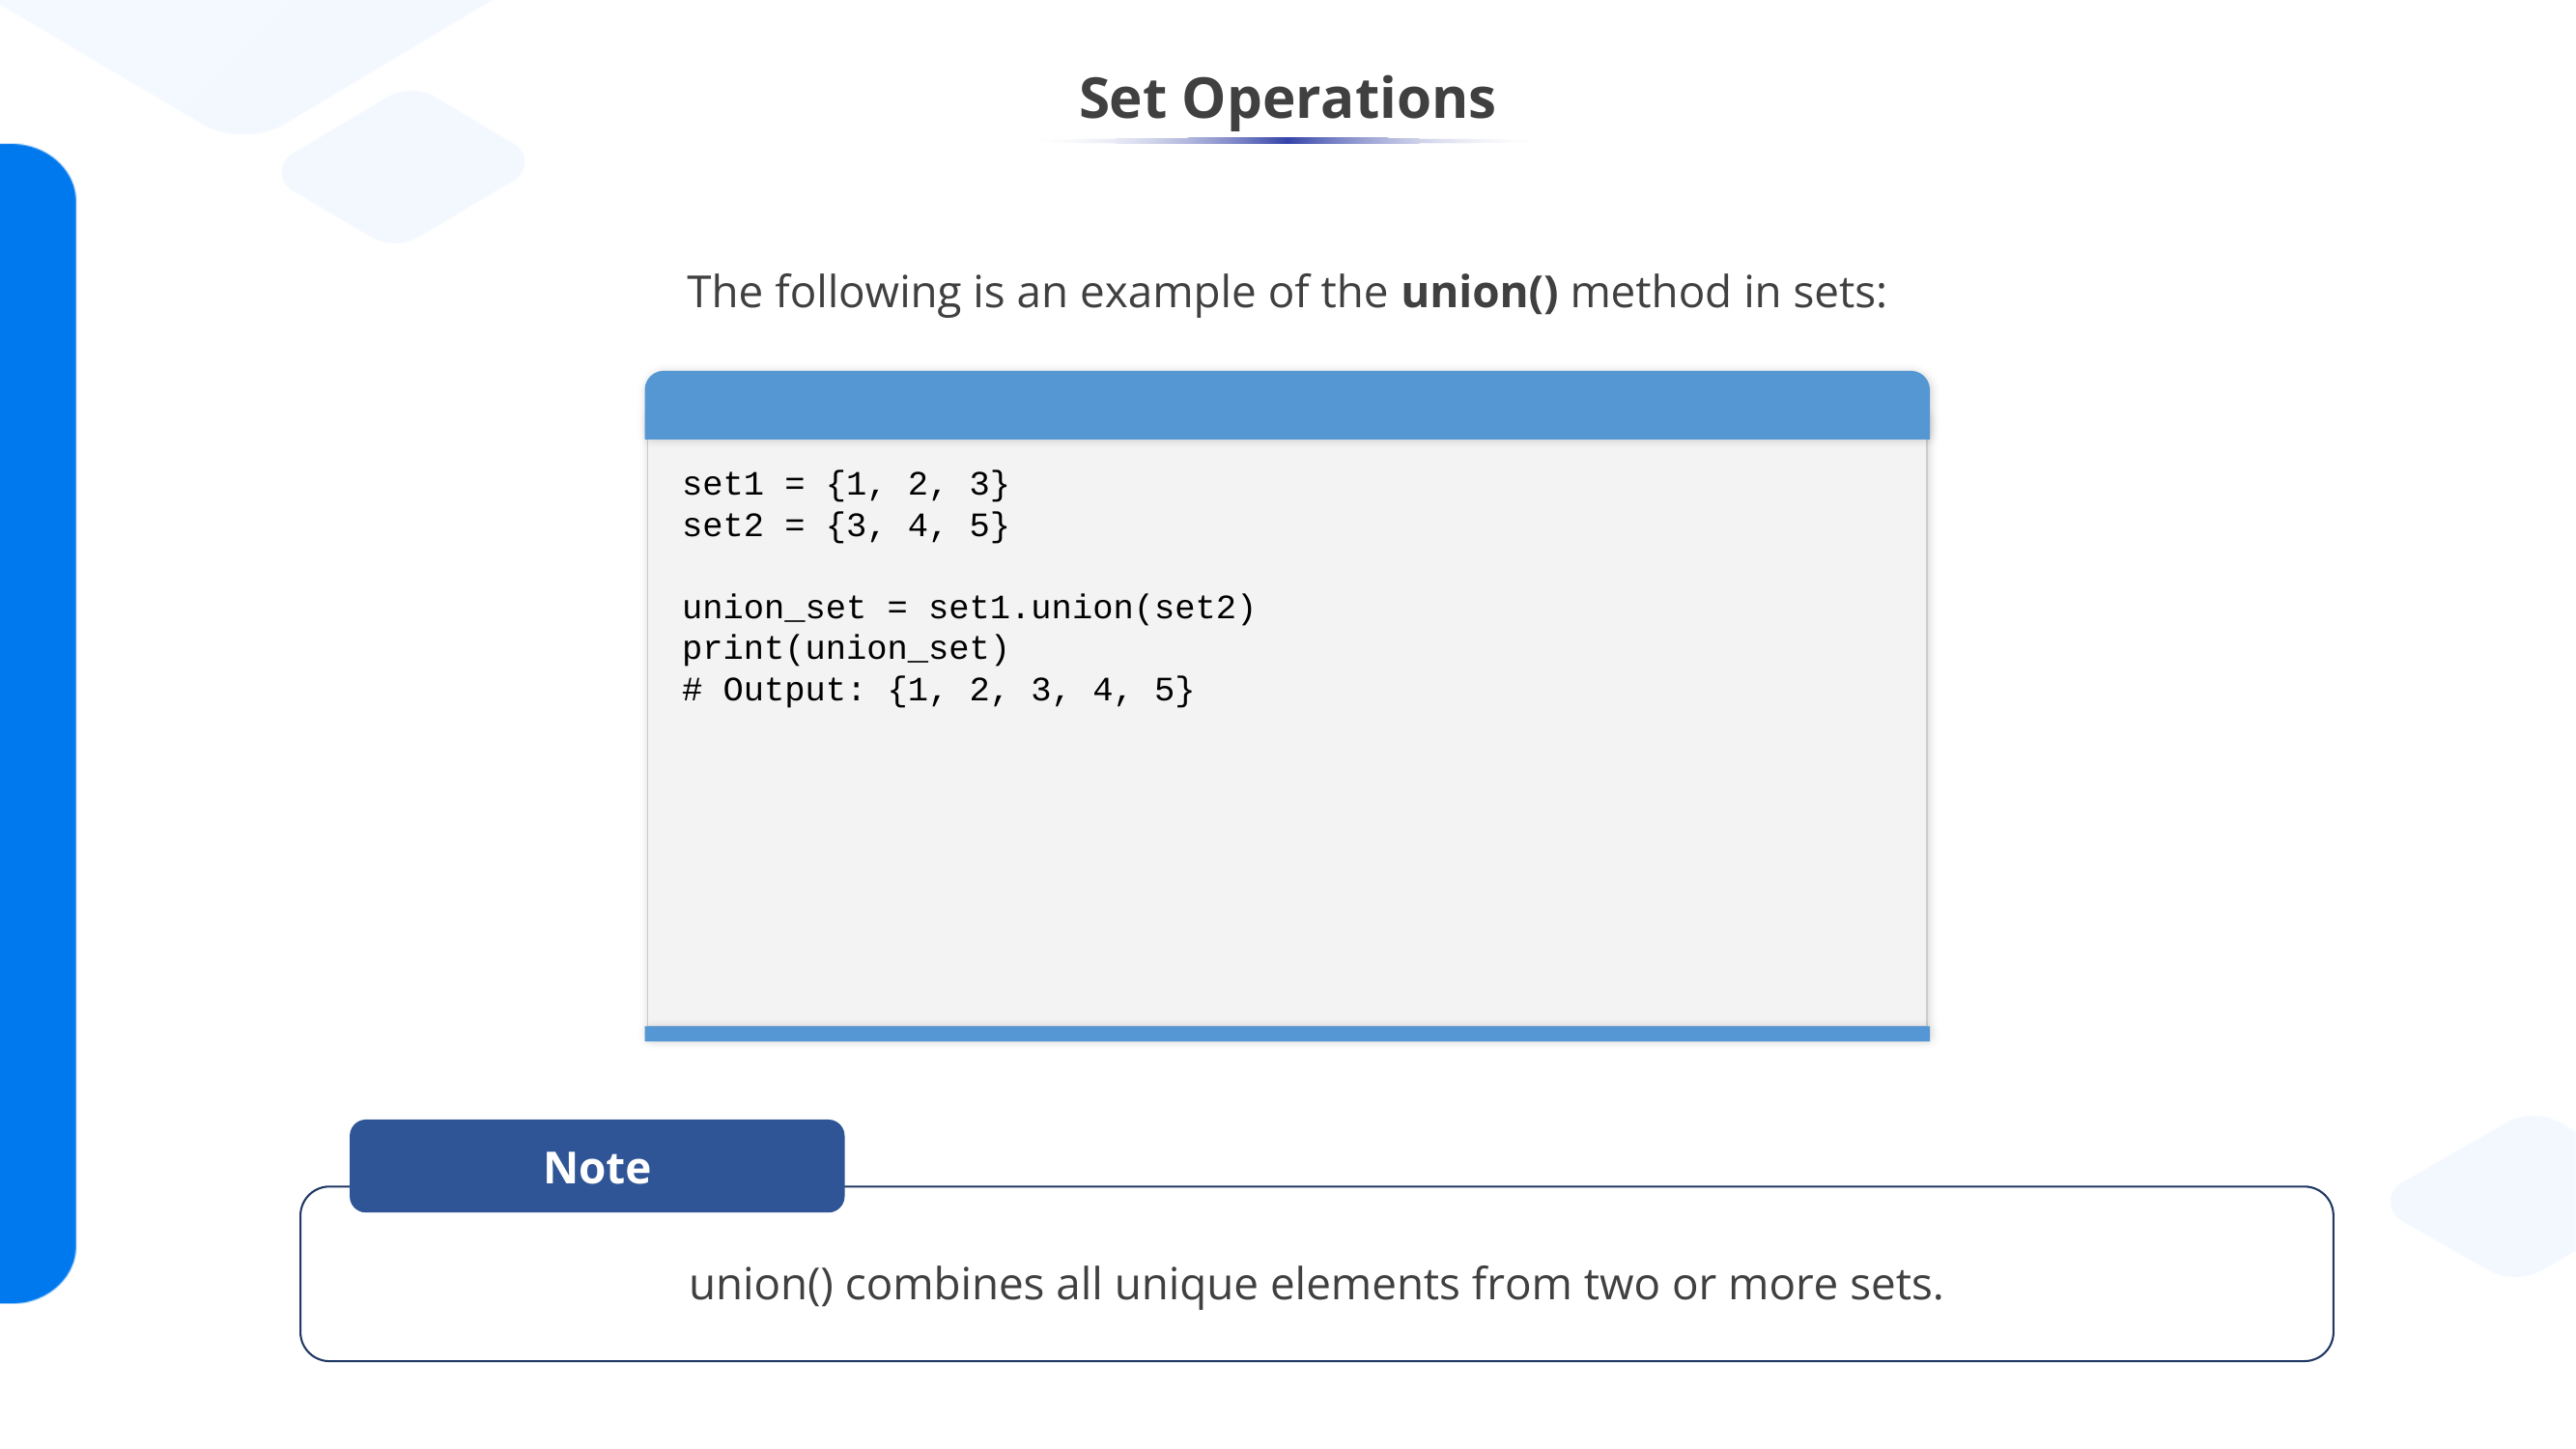

# Set Operations

The following is an example of the union() method in sets:

set1 = {1, 2, 3}
set2 = {3, 4, 5}

union_set = set1.union(set2)
print(union_set)
# Output: {1, 2, 3, 4, 5}
Note

union() combines all unique elements from two or more sets.